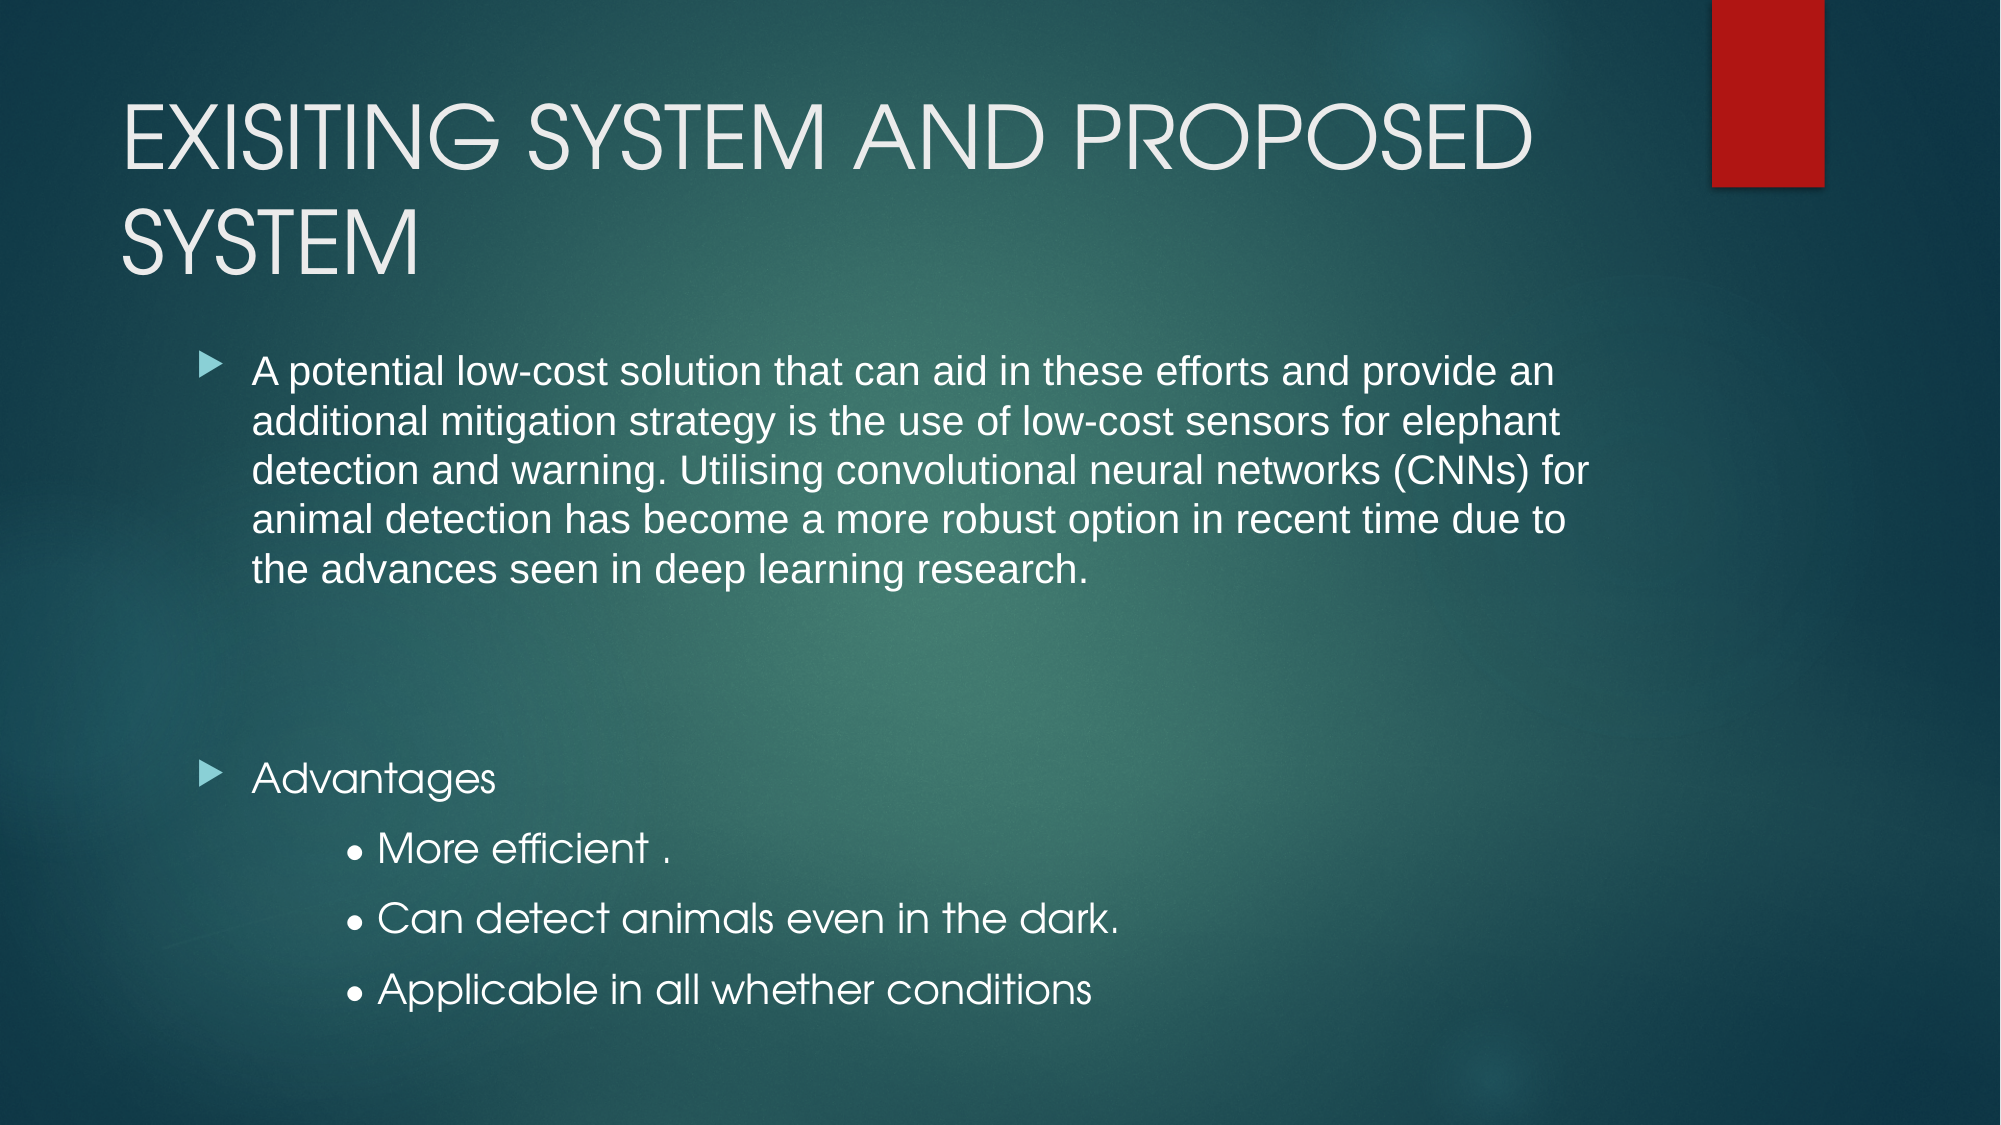

# EXISITING SYSTEM AND PROPOSED SYSTEM
A potential low-cost solution that can aid in these efforts and provide an additional mitigation strategy is the use of low-cost sensors for elephant detection and warning. Utilising convolutional neural networks (CNNs) for animal detection has become a more robust option in recent time due to the advances seen in deep learning research.

Advantages
	• More efficient .
	• Can detect animals even in the dark.
	• Applicable in all whether conditions